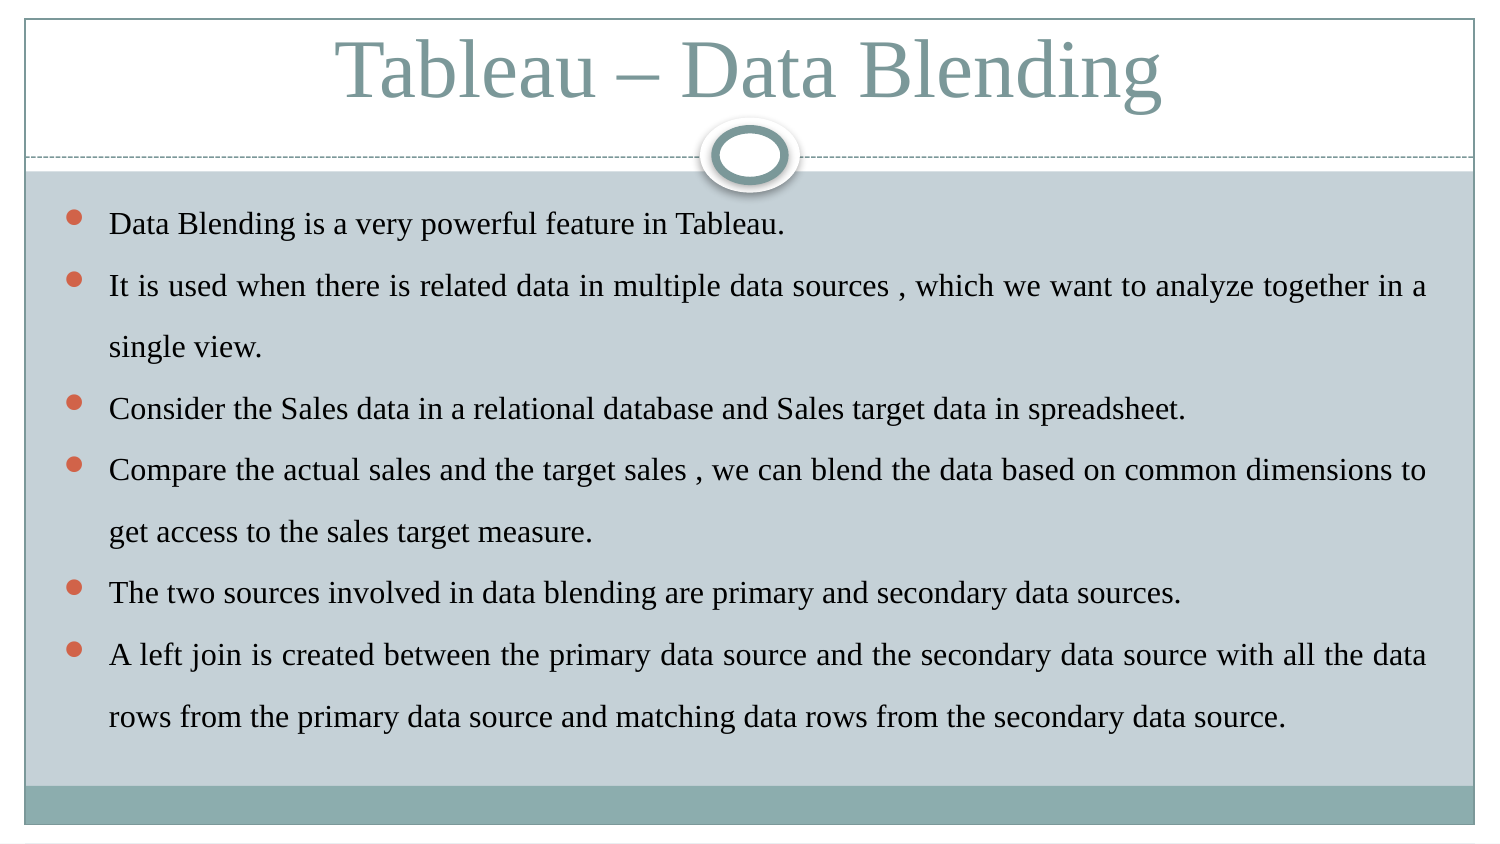

# Tableau – Data Blending
Data Blending is a very powerful feature in Tableau.
It is used when there is related data in multiple data sources , which we want to analyze together in a single view.
Consider the Sales data in a relational database and Sales target data in spreadsheet.
Compare the actual sales and the target sales , we can blend the data based on common dimensions to get access to the sales target measure.
The two sources involved in data blending are primary and secondary data sources.
A left join is created between the primary data source and the secondary data source with all the data rows from the primary data source and matching data rows from the secondary data source.